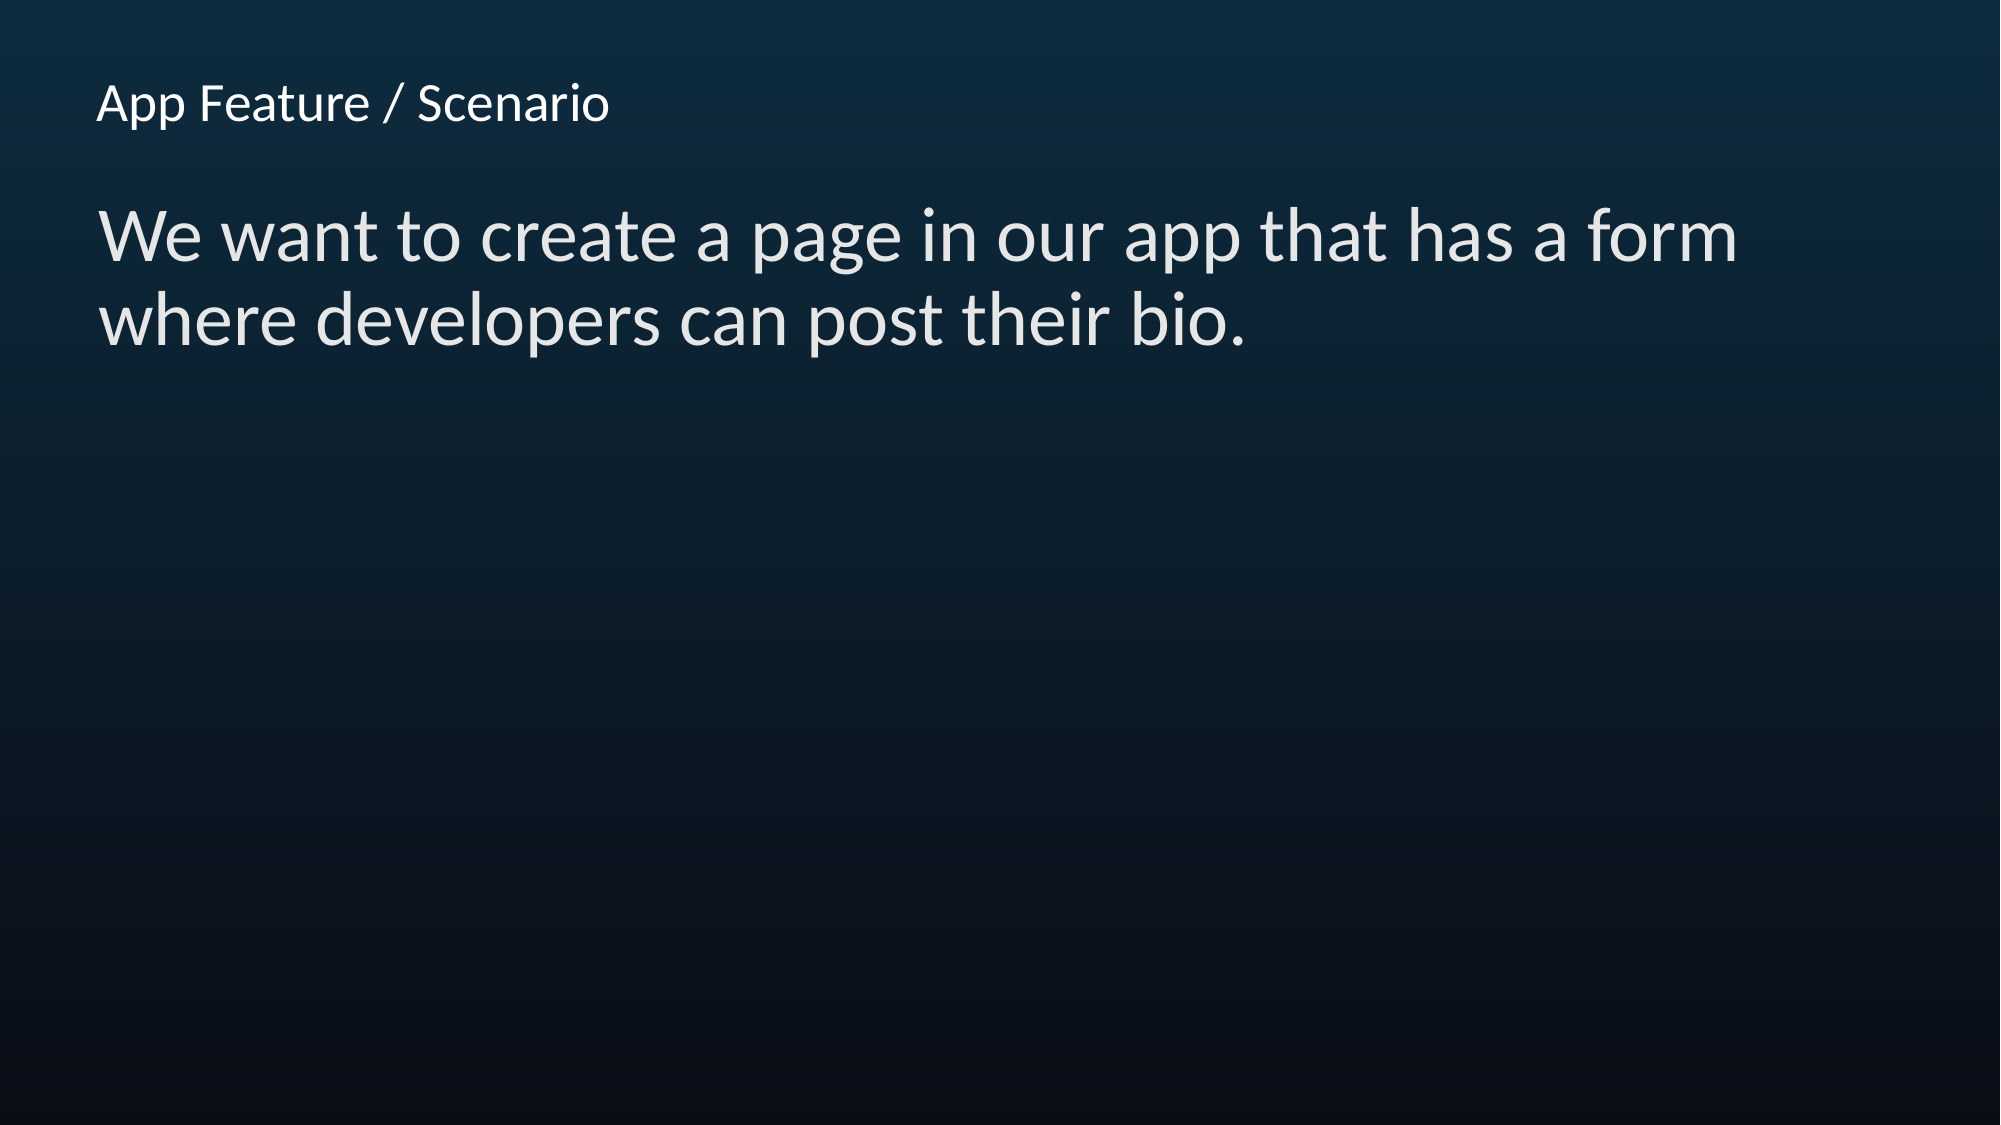

# App Feature / Scenario
We want to create a page in our app that has a form where developers can post their bio.